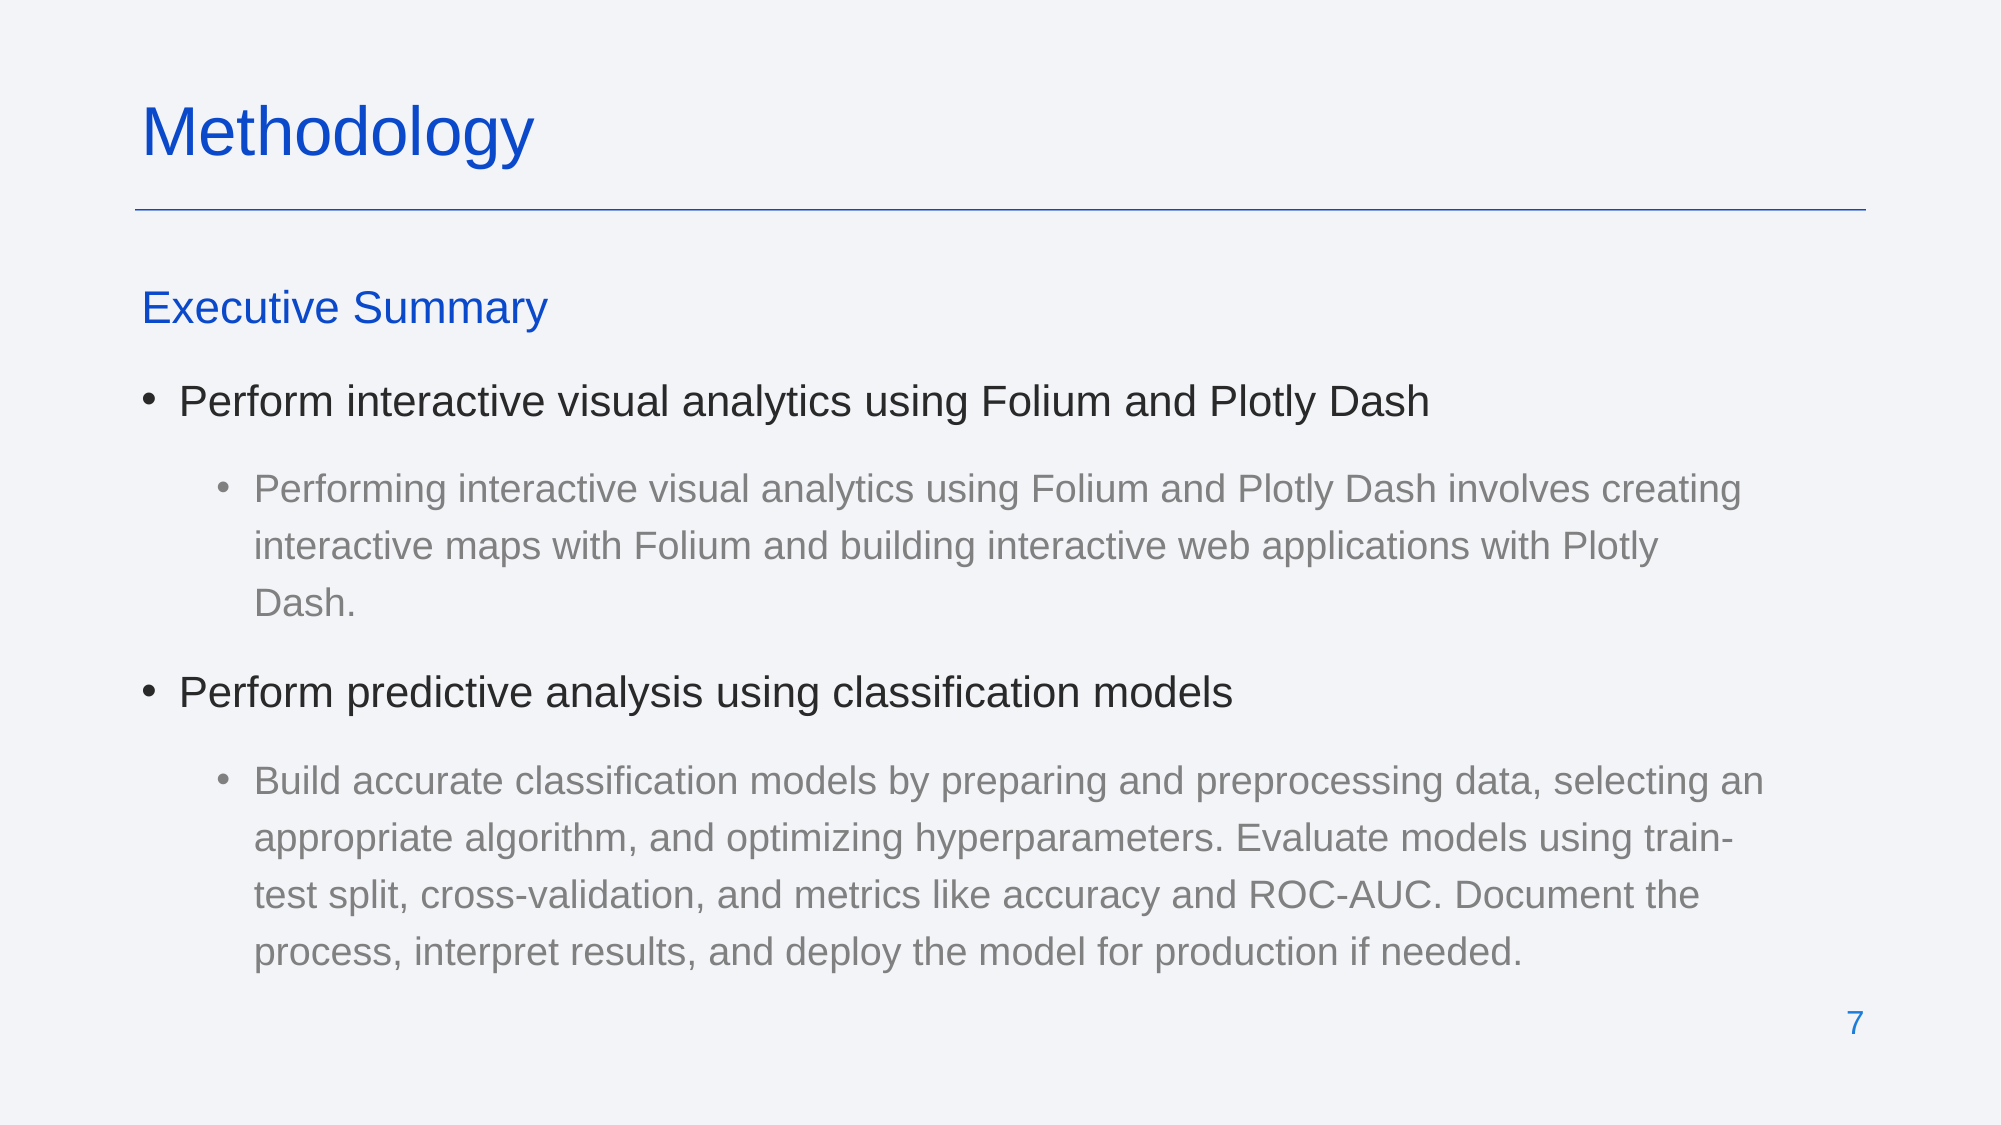

Methodology
Executive Summary
Perform interactive visual analytics using Folium and Plotly Dash
Performing interactive visual analytics using Folium and Plotly Dash involves creating interactive maps with Folium and building interactive web applications with Plotly Dash.
Perform predictive analysis using classification models
Build accurate classification models by preparing and preprocessing data, selecting an appropriate algorithm, and optimizing hyperparameters. Evaluate models using train-test split, cross-validation, and metrics like accuracy and ROC-AUC. Document the process, interpret results, and deploy the model for production if needed.

7